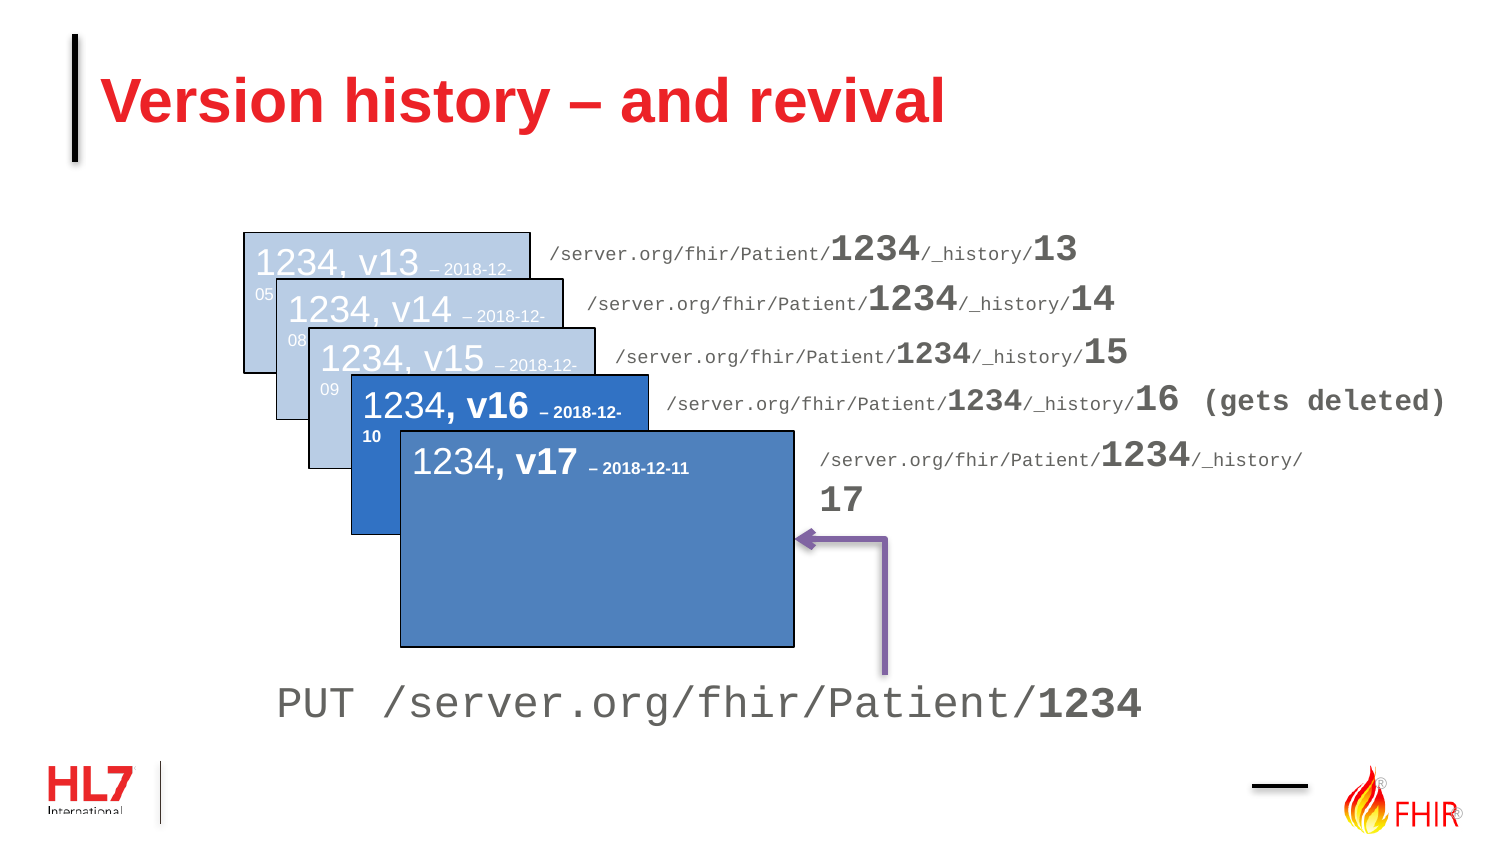

# Version history – and revival
/server.org/fhir/Patient/1234/_history/13
1234, v13 – 2018-12-05
/server.org/fhir/Patient/1234/_history/14
1234, v14 – 2018-12-08
/server.org/fhir/Patient/1234/_history/15
1234, v15 – 2018-12-09
/server.org/fhir/Patient/1234/_history/16 (gets deleted)
1234, v16 – 2018-12-10

/server.org/fhir/Patient/1234/_history/17
1234, v17 – 2018-12-11
PUT /server.org/fhir/Patient/1234